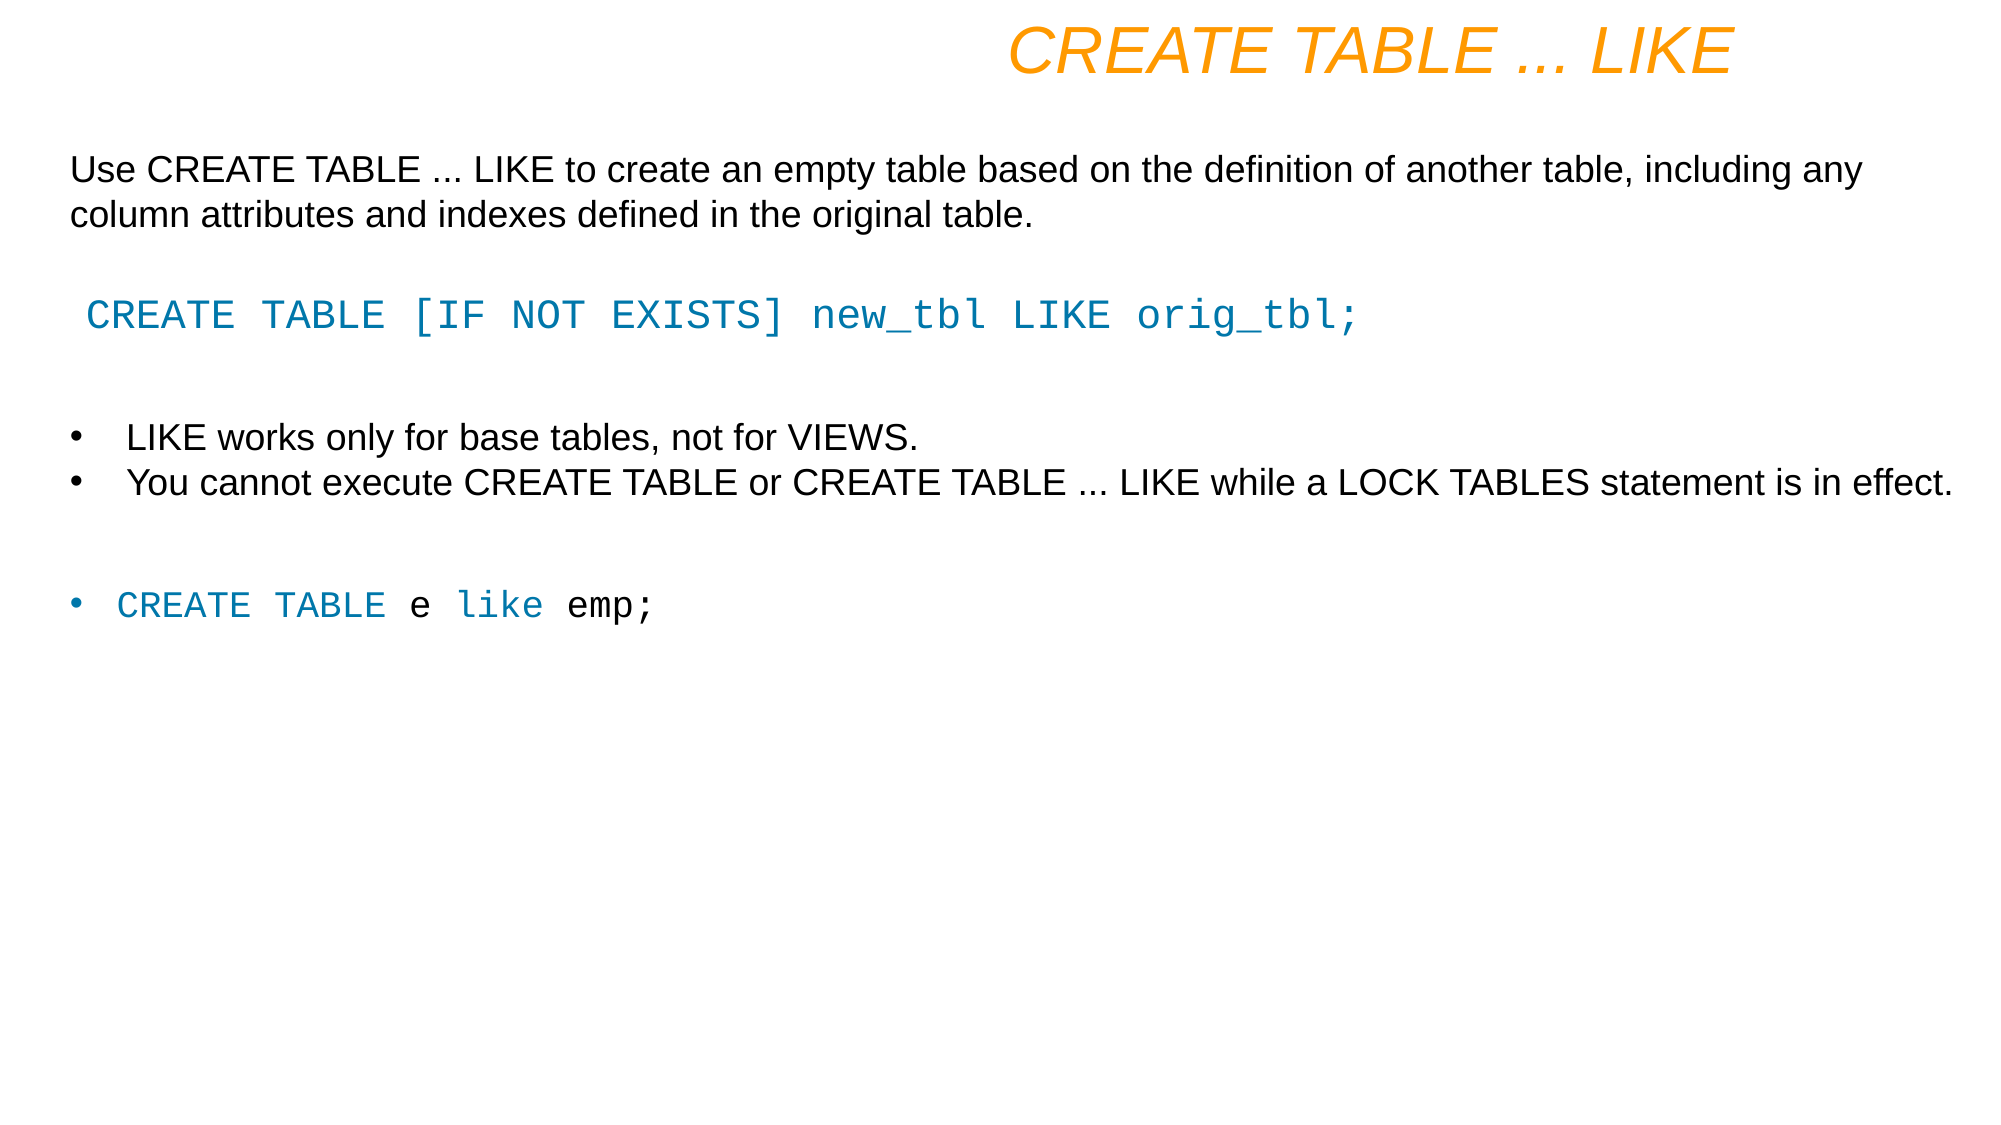

CREATE TABLE ... LIKE
Use CREATE TABLE ... LIKE to create an empty table based on the definition of another table, including any column attributes and indexes defined in the original table.
CREATE TABLE [IF NOT EXISTS] new_tbl LIKE orig_tbl;
LIKE works only for base tables, not for VIEWS.
You cannot execute CREATE TABLE or CREATE TABLE ... LIKE while a LOCK TABLES statement is in effect.
CREATE TABLE e like emp;